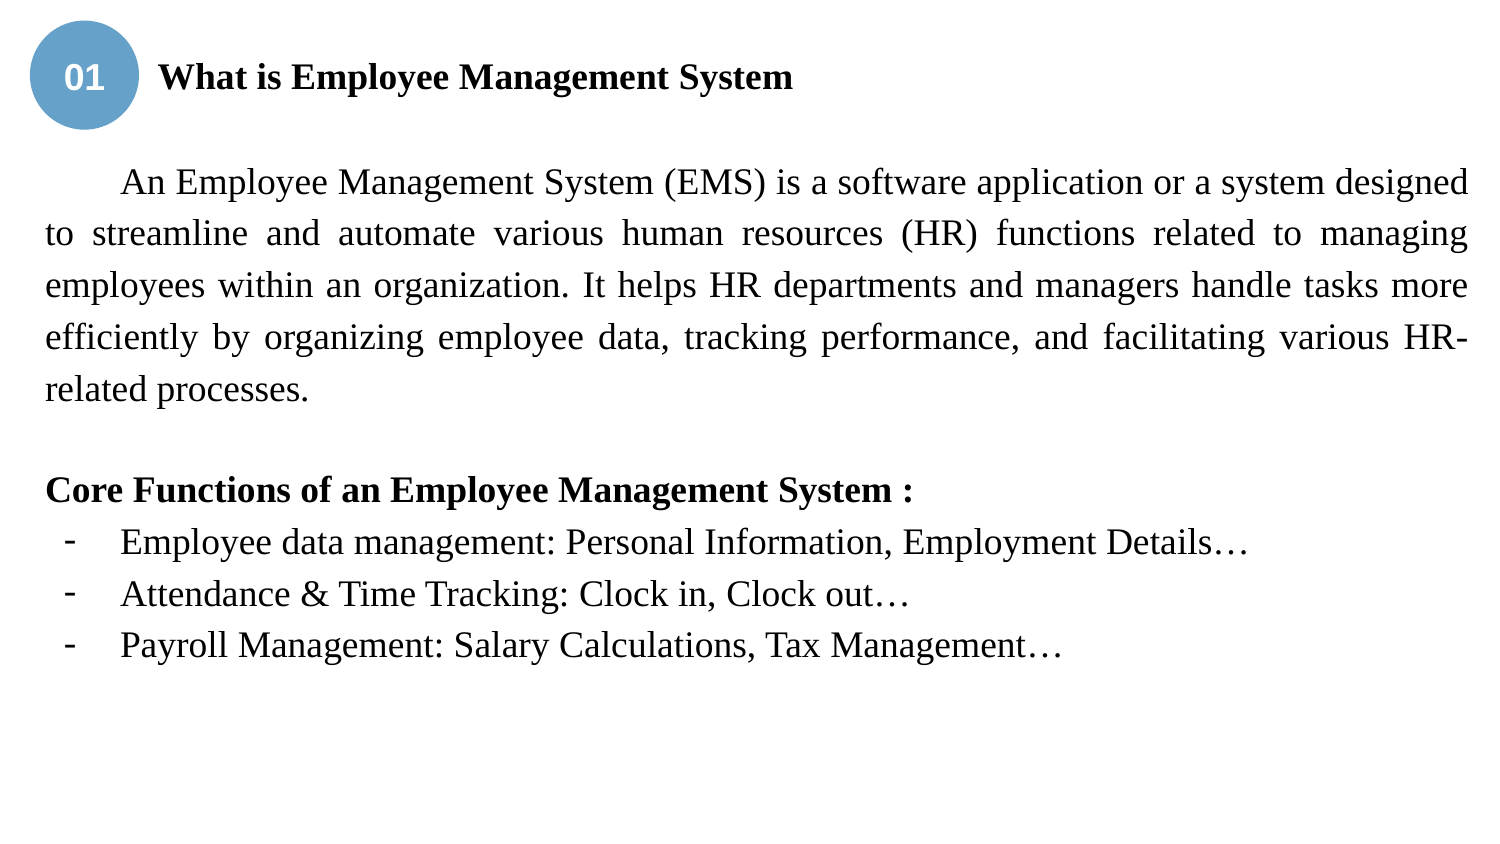

What is Employee Management System
01
An Employee Management System (EMS) is a software application or a system designed to streamline and automate various human resources (HR) functions related to managing employees within an organization. It helps HR departments and managers handle tasks more efficiently by organizing employee data, tracking performance, and facilitating various HR-related processes.
Core Functions of an Employee Management System :
Employee data management: Personal Information, Employment Details…
Attendance & Time Tracking: Clock in, Clock out…
Payroll Management: Salary Calculations, Tax Management…